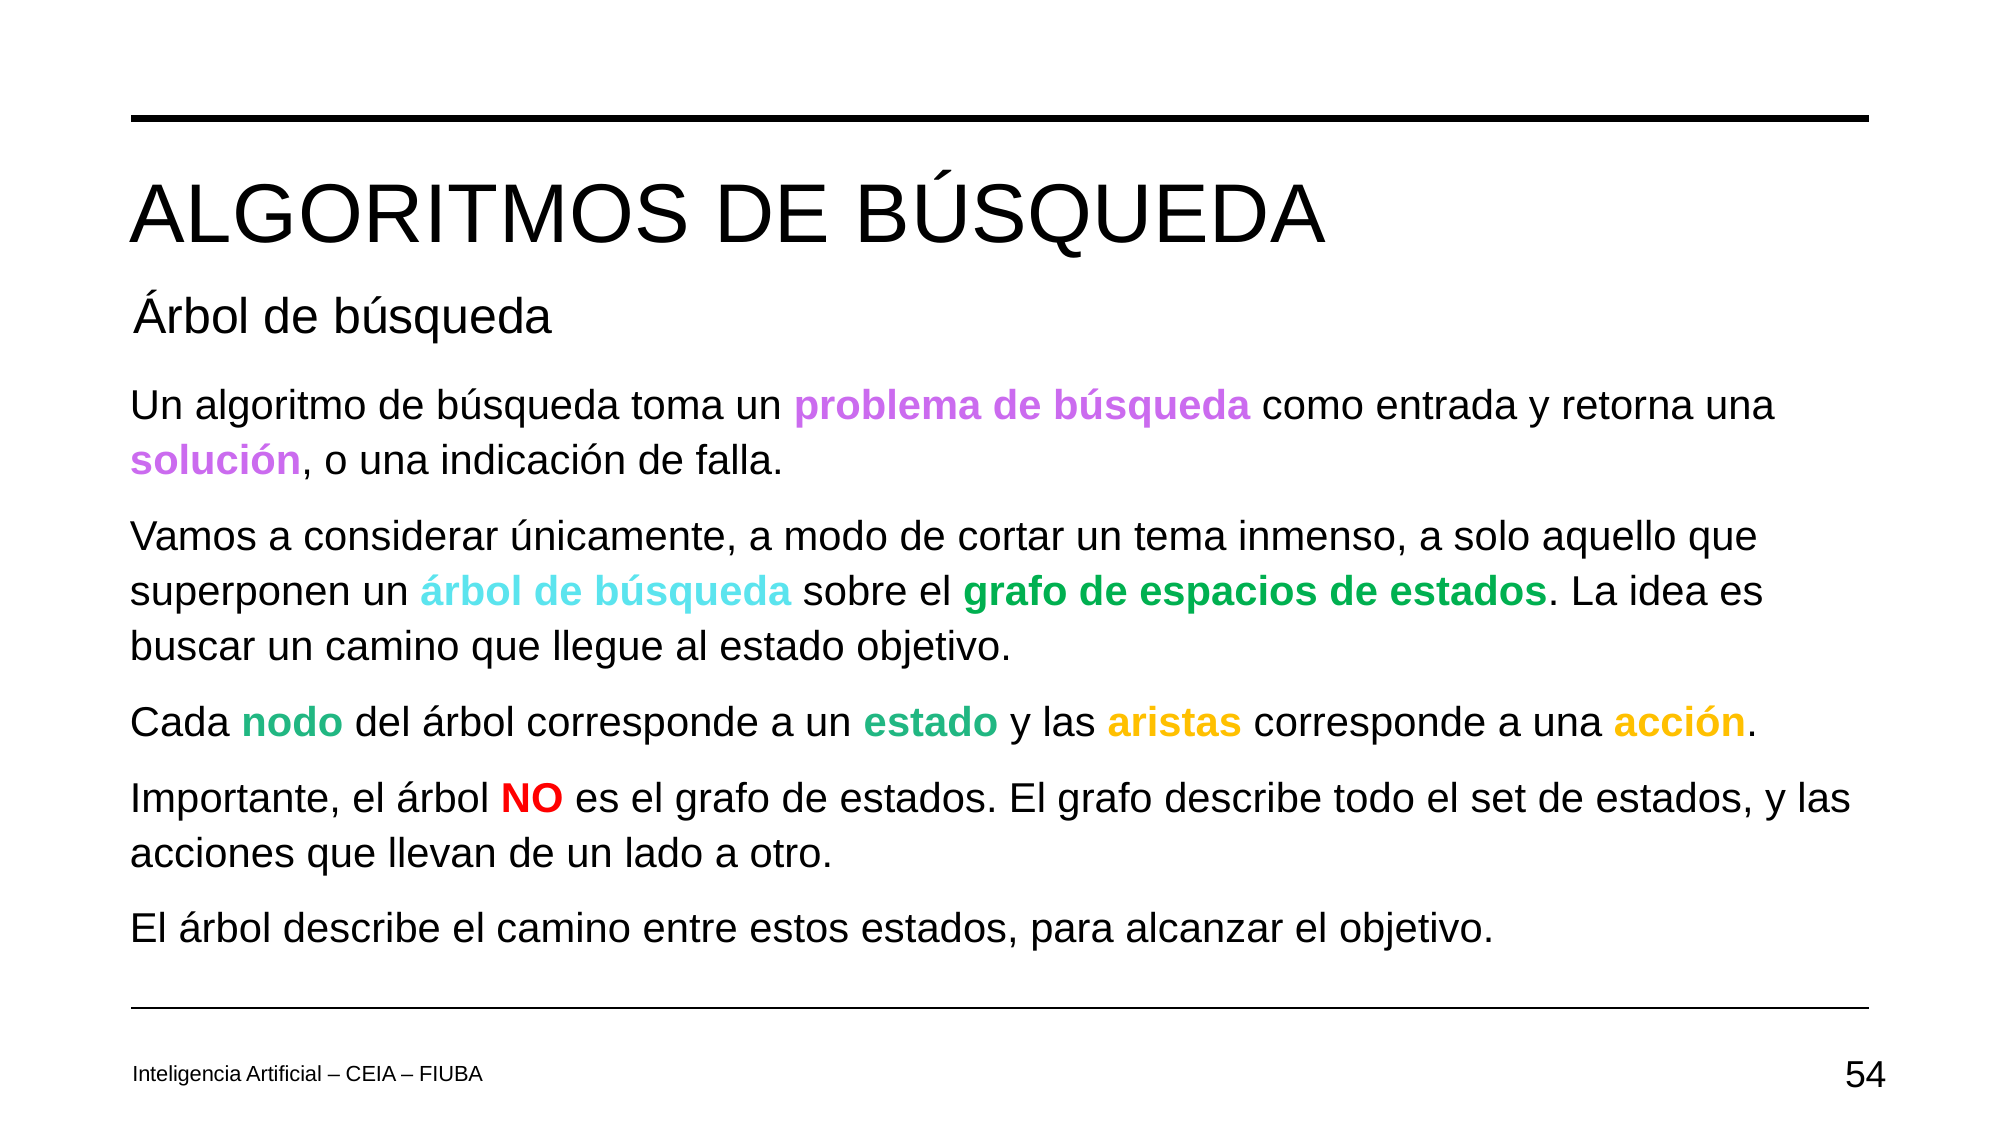

# Algoritmos de Búsqueda
Árbol de búsqueda
Un algoritmo de búsqueda toma un problema de búsqueda como entrada y retorna una solución, o una indicación de falla.
Vamos a considerar únicamente, a modo de cortar un tema inmenso, a solo aquello que superponen un árbol de búsqueda sobre el grafo de espacios de estados. La idea es buscar un camino que llegue al estado objetivo.
Cada nodo del árbol corresponde a un estado y las aristas corresponde a una acción.
Importante, el árbol NO es el grafo de estados. El grafo describe todo el set de estados, y las acciones que llevan de un lado a otro.
El árbol describe el camino entre estos estados, para alcanzar el objetivo.

Inteligencia Artificial – CEIA – FIUBA
54